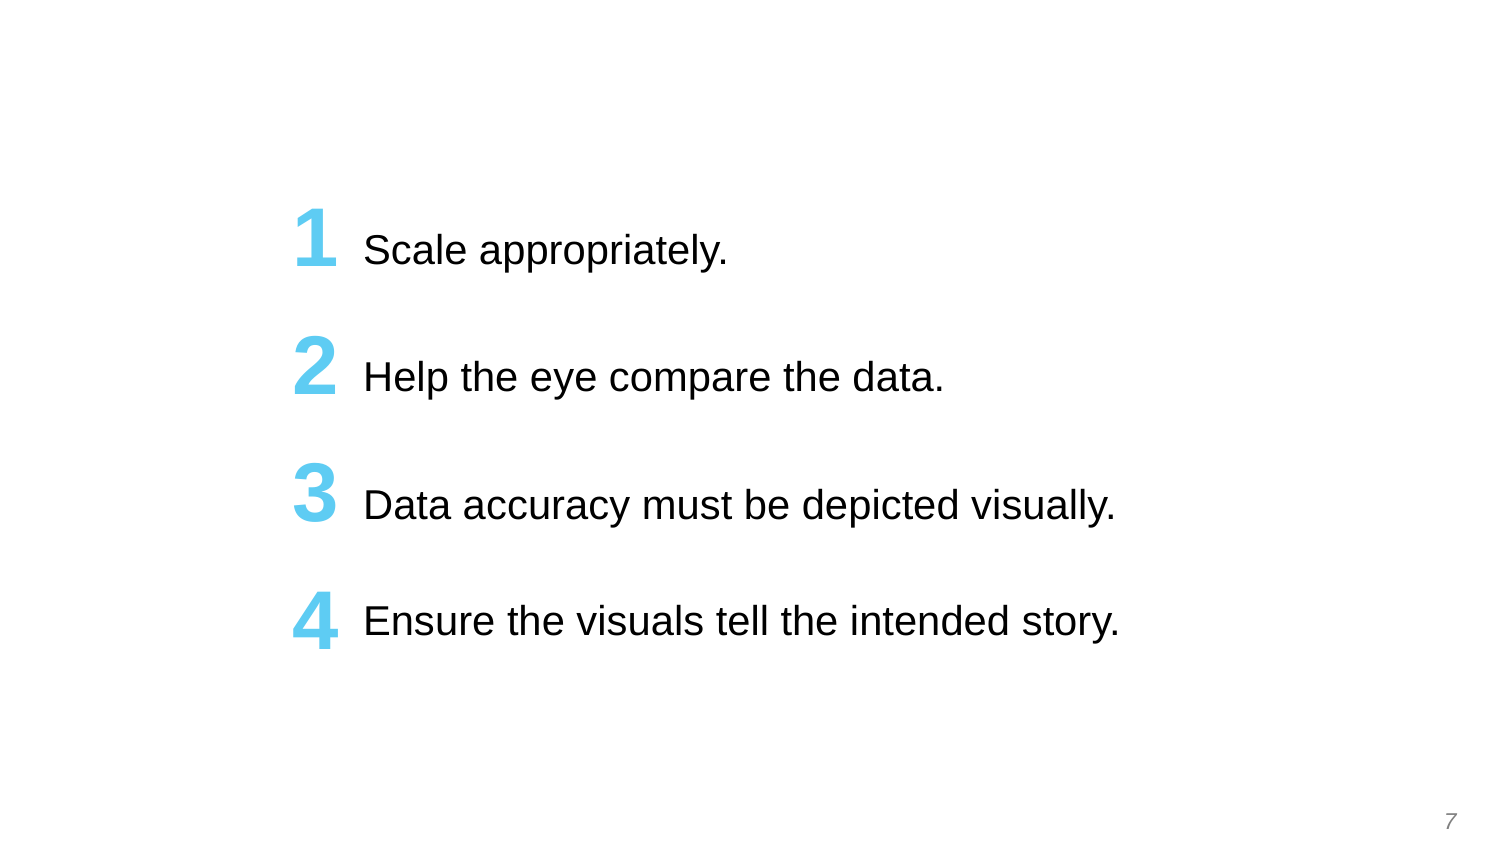

| 1 | Scale appropriately. |
| --- | --- |
| 2 | Help the eye compare the data. |
| 3 | Data accuracy must be depicted visually. |
| 4 | Ensure the visuals tell the intended story. |